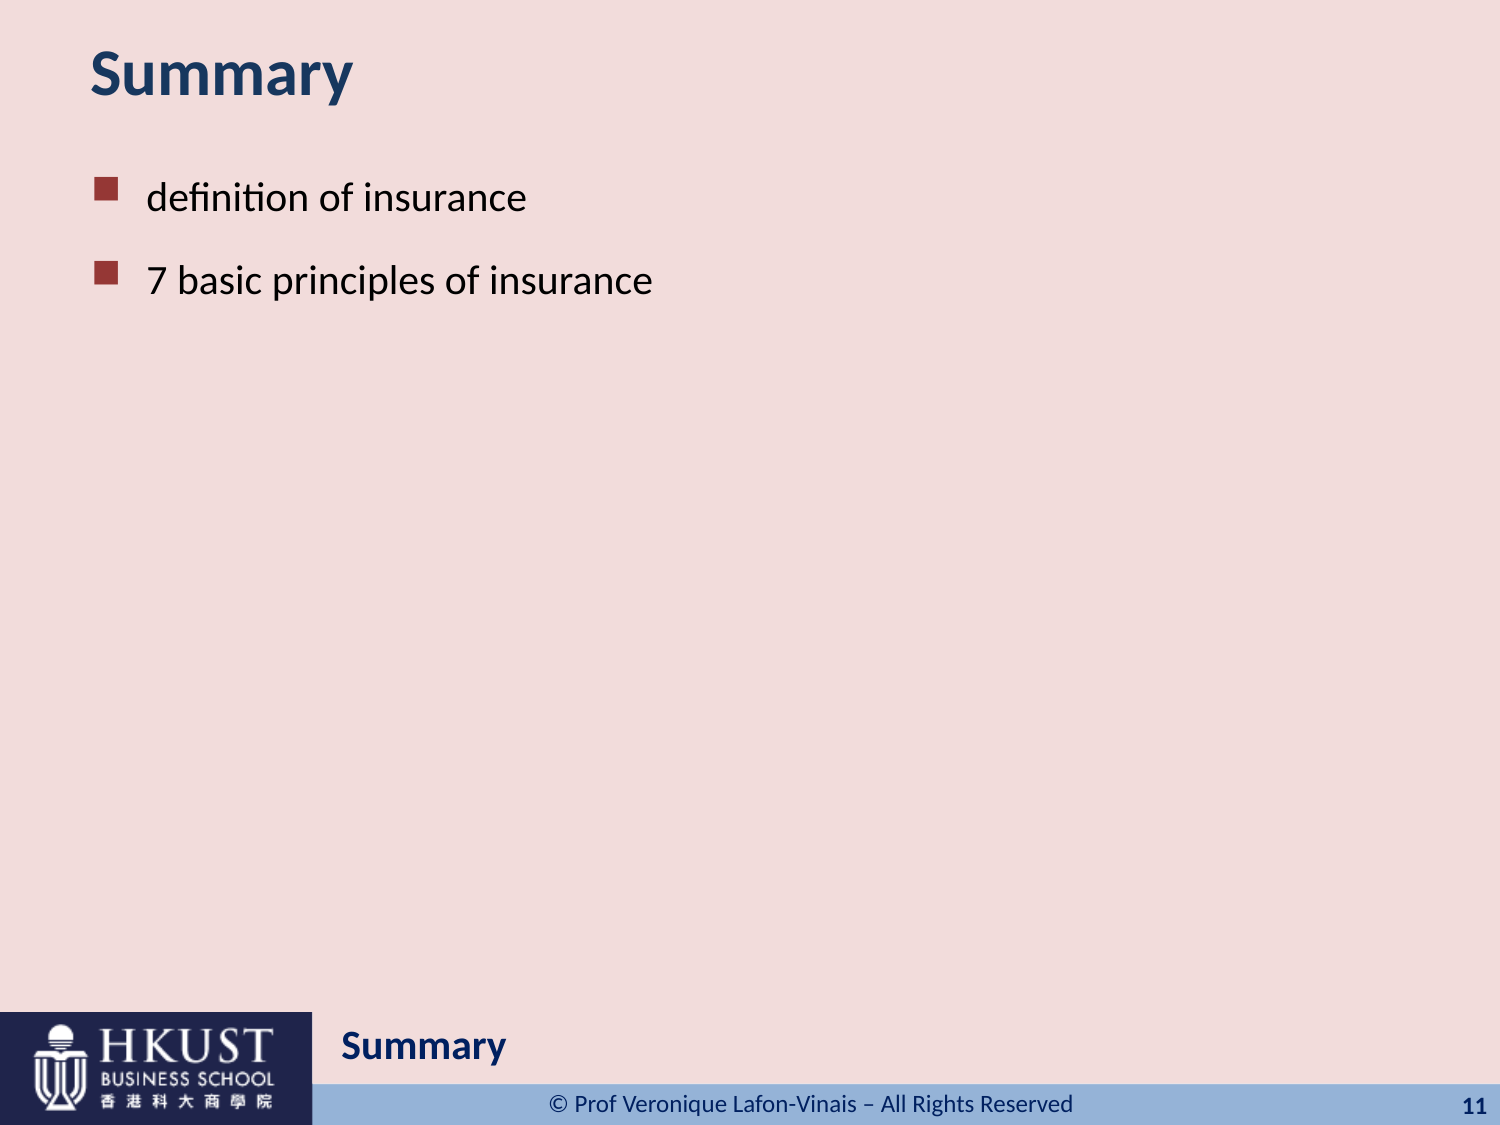

# Summary
definition of insurance
7 basic principles of insurance
Summary
11